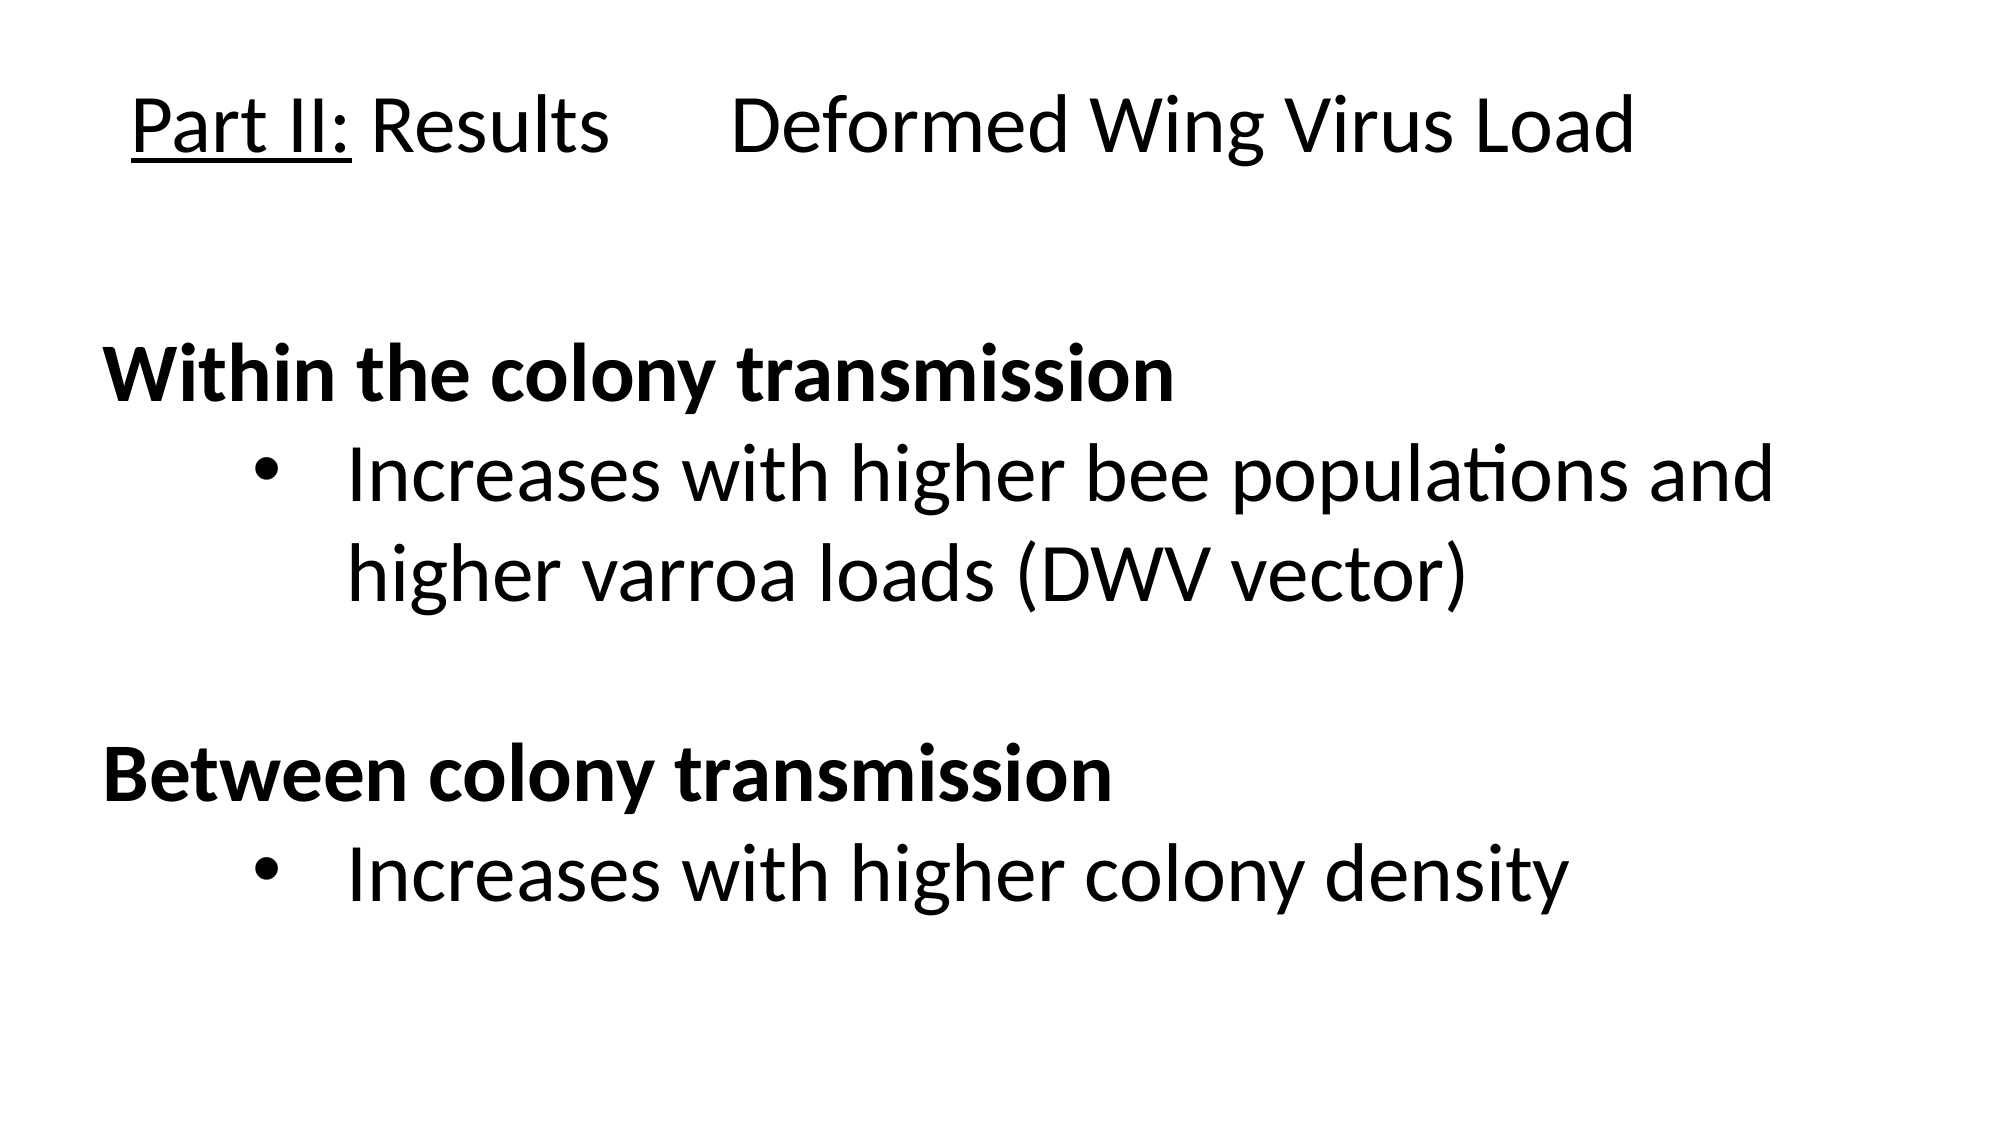

Part II: Results	Deformed Wing Virus Load

Within the colony transmission
Increases with higher bee populations and higher varroa loads (DWV vector)

Between colony transmission
Increases with higher colony density